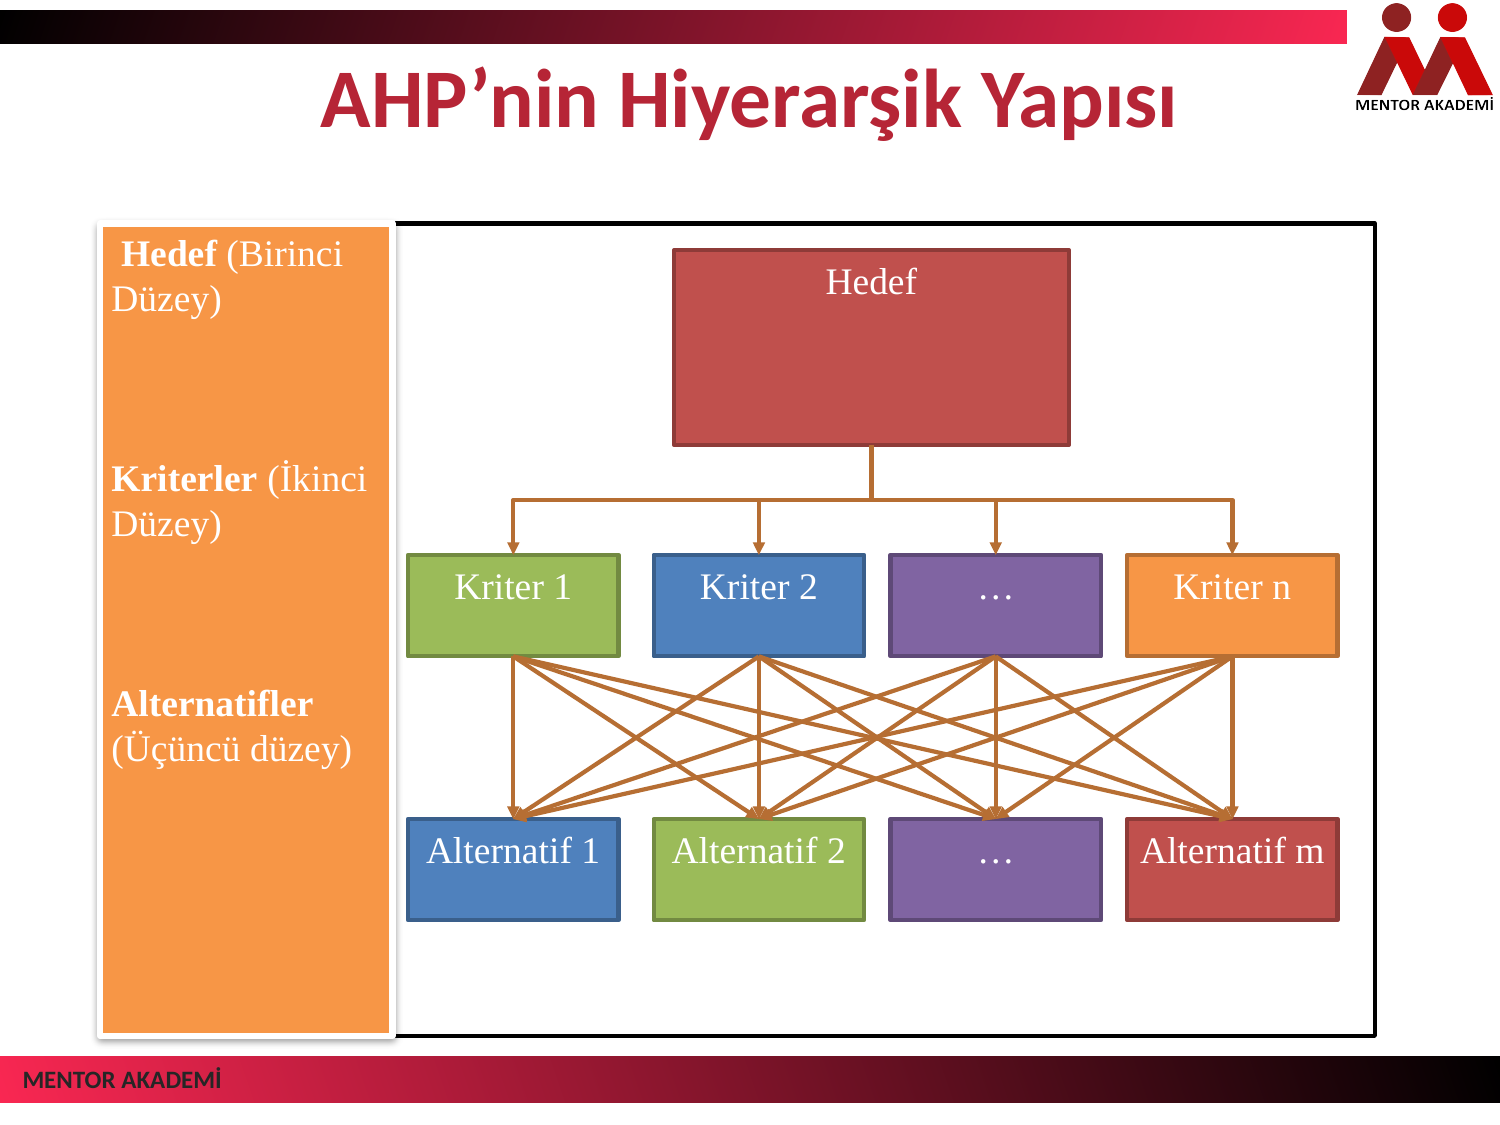

# AHP’nin Hiyerarşik Yapısı

 Hedef (Birinci Düzey)

Kriterler (İkinci Düzey)

Alternatifler (Üçüncü düzey)
Hedef
Kriter 1
Kriter 2
…
Kriter n
Alternatif 1
Alternatif 2
…
Alternatif m